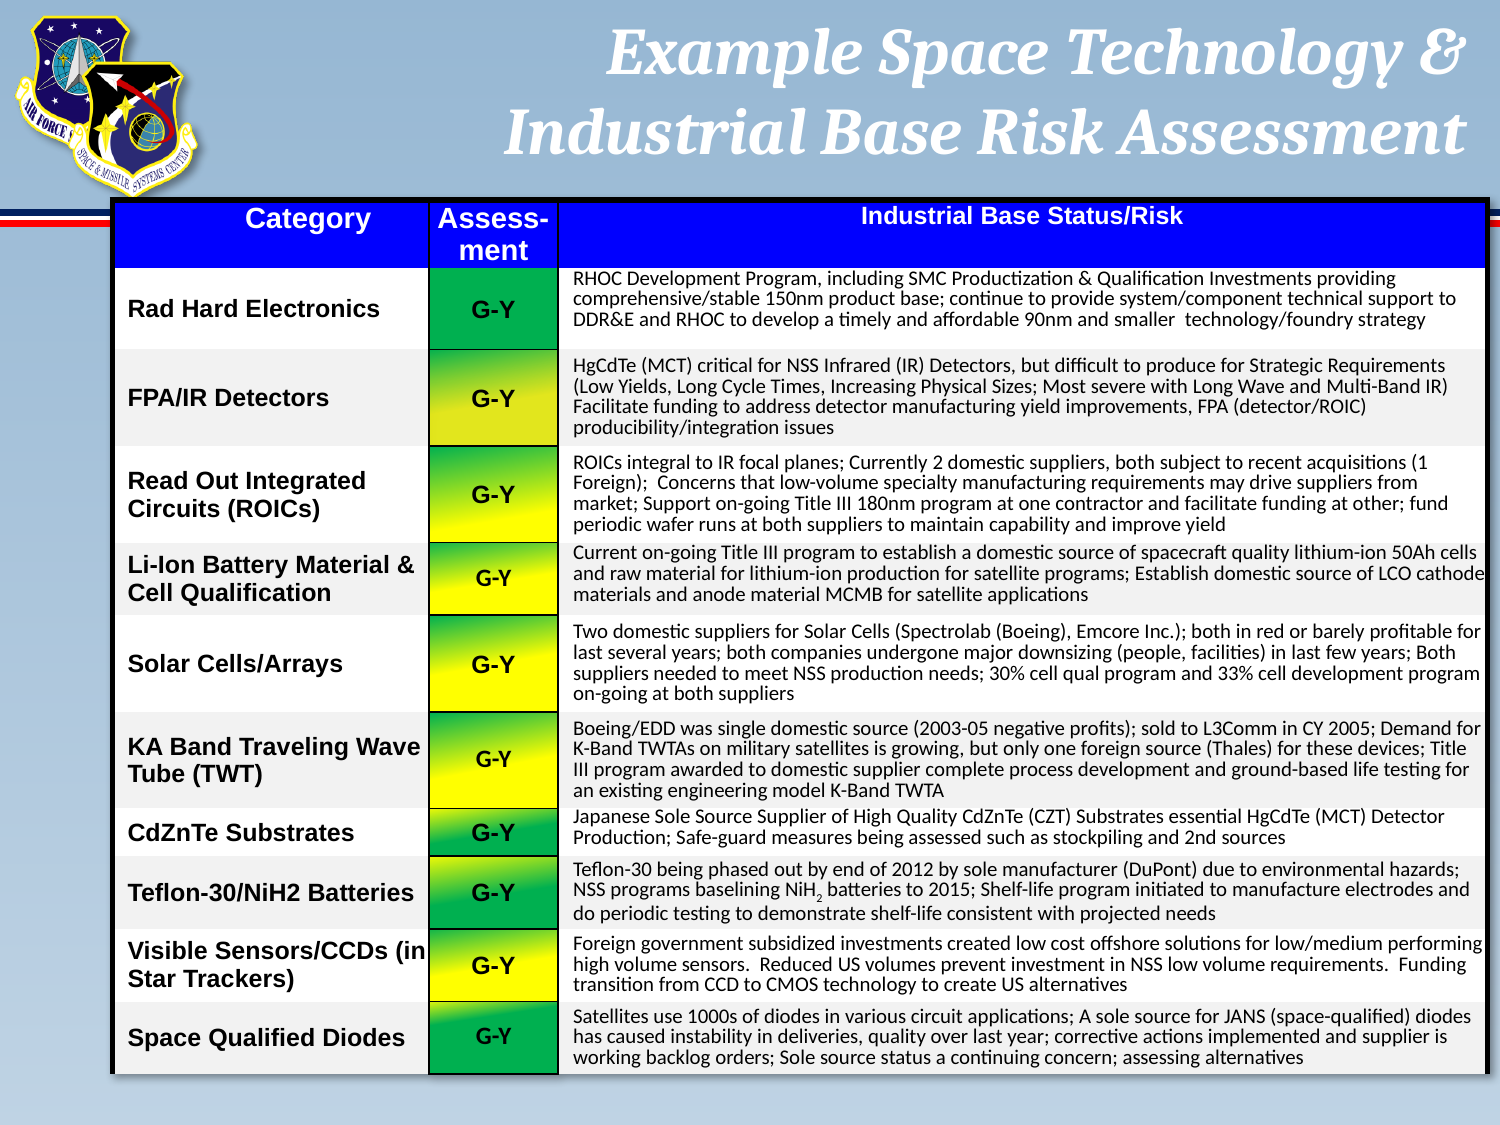

# Example Space Technology & Industrial Base Risk Assessment
| Category | Assess-ment | Industrial Base Status/Risk |
| --- | --- | --- |
| Rad Hard Electronics | G-Y | RHOC Development Program, including SMC Productization & Qualification Investments providing comprehensive/stable 150nm product base; continue to provide system/component technical support to DDR&E and RHOC to develop a timely and affordable 90nm and smaller technology/foundry strategy |
| FPA/IR Detectors | G-Y | HgCdTe (MCT) critical for NSS Infrared (IR) Detectors, but difficult to produce for Strategic Requirements (Low Yields, Long Cycle Times, Increasing Physical Sizes; Most severe with Long Wave and Multi-Band IR) Facilitate funding to address detector manufacturing yield improvements, FPA (detector/ROIC) producibility/integration issues |
| Read Out Integrated Circuits (ROICs) | G-Y | ROICs integral to IR focal planes; Currently 2 domestic suppliers, both subject to recent acquisitions (1 Foreign); Concerns that low-volume specialty manufacturing requirements may drive suppliers from market; Support on-going Title III 180nm program at one contractor and facilitate funding at other; fund periodic wafer runs at both suppliers to maintain capability and improve yield |
| Li-Ion Battery Material & Cell Qualification | G-Y | Current on-going Title III program to establish a domestic source of spacecraft quality lithium-ion 50Ah cells and raw material for lithium-ion production for satellite programs; Establish domestic source of LCO cathode materials and anode material MCMB for satellite applications |
| Solar Cells/Arrays | G-Y | Two domestic suppliers for Solar Cells (Spectrolab (Boeing), Emcore Inc.); both in red or barely profitable for last several years; both companies undergone major downsizing (people, facilities) in last few years; Both suppliers needed to meet NSS production needs; 30% cell qual program and 33% cell development program on-going at both suppliers |
| KA Band Traveling Wave Tube (TWT) | G-Y | Boeing/EDD was single domestic source (2003-05 negative profits); sold to L3Comm in CY 2005; Demand for K-Band TWTAs on military satellites is growing, but only one foreign source (Thales) for these devices; Title III program awarded to domestic supplier complete process development and ground-based life testing for an existing engineering model K-Band TWTA |
| CdZnTe Substrates | G-Y | Japanese Sole Source Supplier of High Quality CdZnTe (CZT) Substrates essential HgCdTe (MCT) Detector Production; Safe-guard measures being assessed such as stockpiling and 2nd sources |
| Teflon-30/NiH2 Batteries | G-Y | Teflon-30 being phased out by end of 2012 by sole manufacturer (DuPont) due to environmental hazards; NSS programs baselining NiH2 batteries to 2015; Shelf-life program initiated to manufacture electrodes and do periodic testing to demonstrate shelf-life consistent with projected needs |
| Visible Sensors/CCDs (in Star Trackers) | G-Y | Foreign government subsidized investments created low cost offshore solutions for low/medium performing high volume sensors. Reduced US volumes prevent investment in NSS low volume requirements. Funding transition from CCD to CMOS technology to create US alternatives |
| Space Qualified Diodes | G-Y | Satellites use 1000s of diodes in various circuit applications; A sole source for JANS (space-qualified) diodes has caused instability in deliveries, quality over last year; corrective actions implemented and supplier is working backlog orders; Sole source status a continuing concern; assessing alternatives |